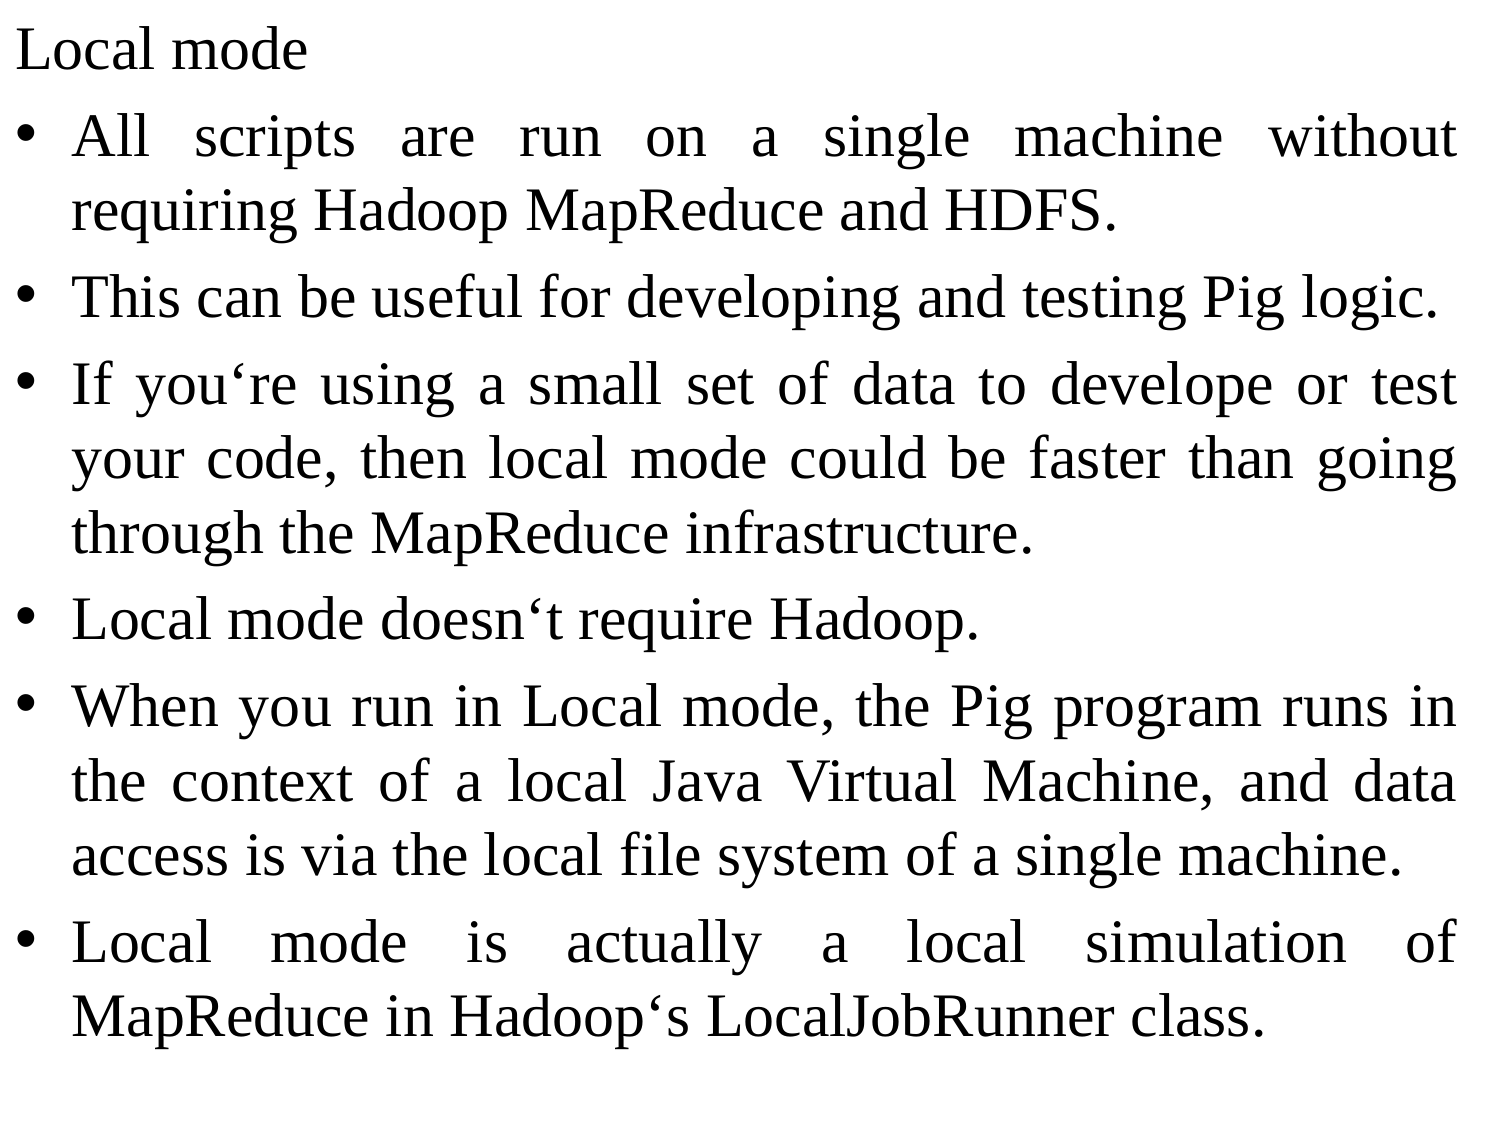

Local mode
All scripts are run on a single machine without requiring Hadoop MapReduce and HDFS.
This can be useful for developing and testing Pig logic.
If you‘re using a small set of data to develope or test your code, then local mode could be faster than going through the MapReduce infrastructure.
Local mode doesn‘t require Hadoop.
When you run in Local mode, the Pig program runs in the context of a local Java Virtual Machine, and data access is via the local file system of a single machine.
Local mode is actually a local simulation of MapReduce in Hadoop‘s LocalJobRunner class.